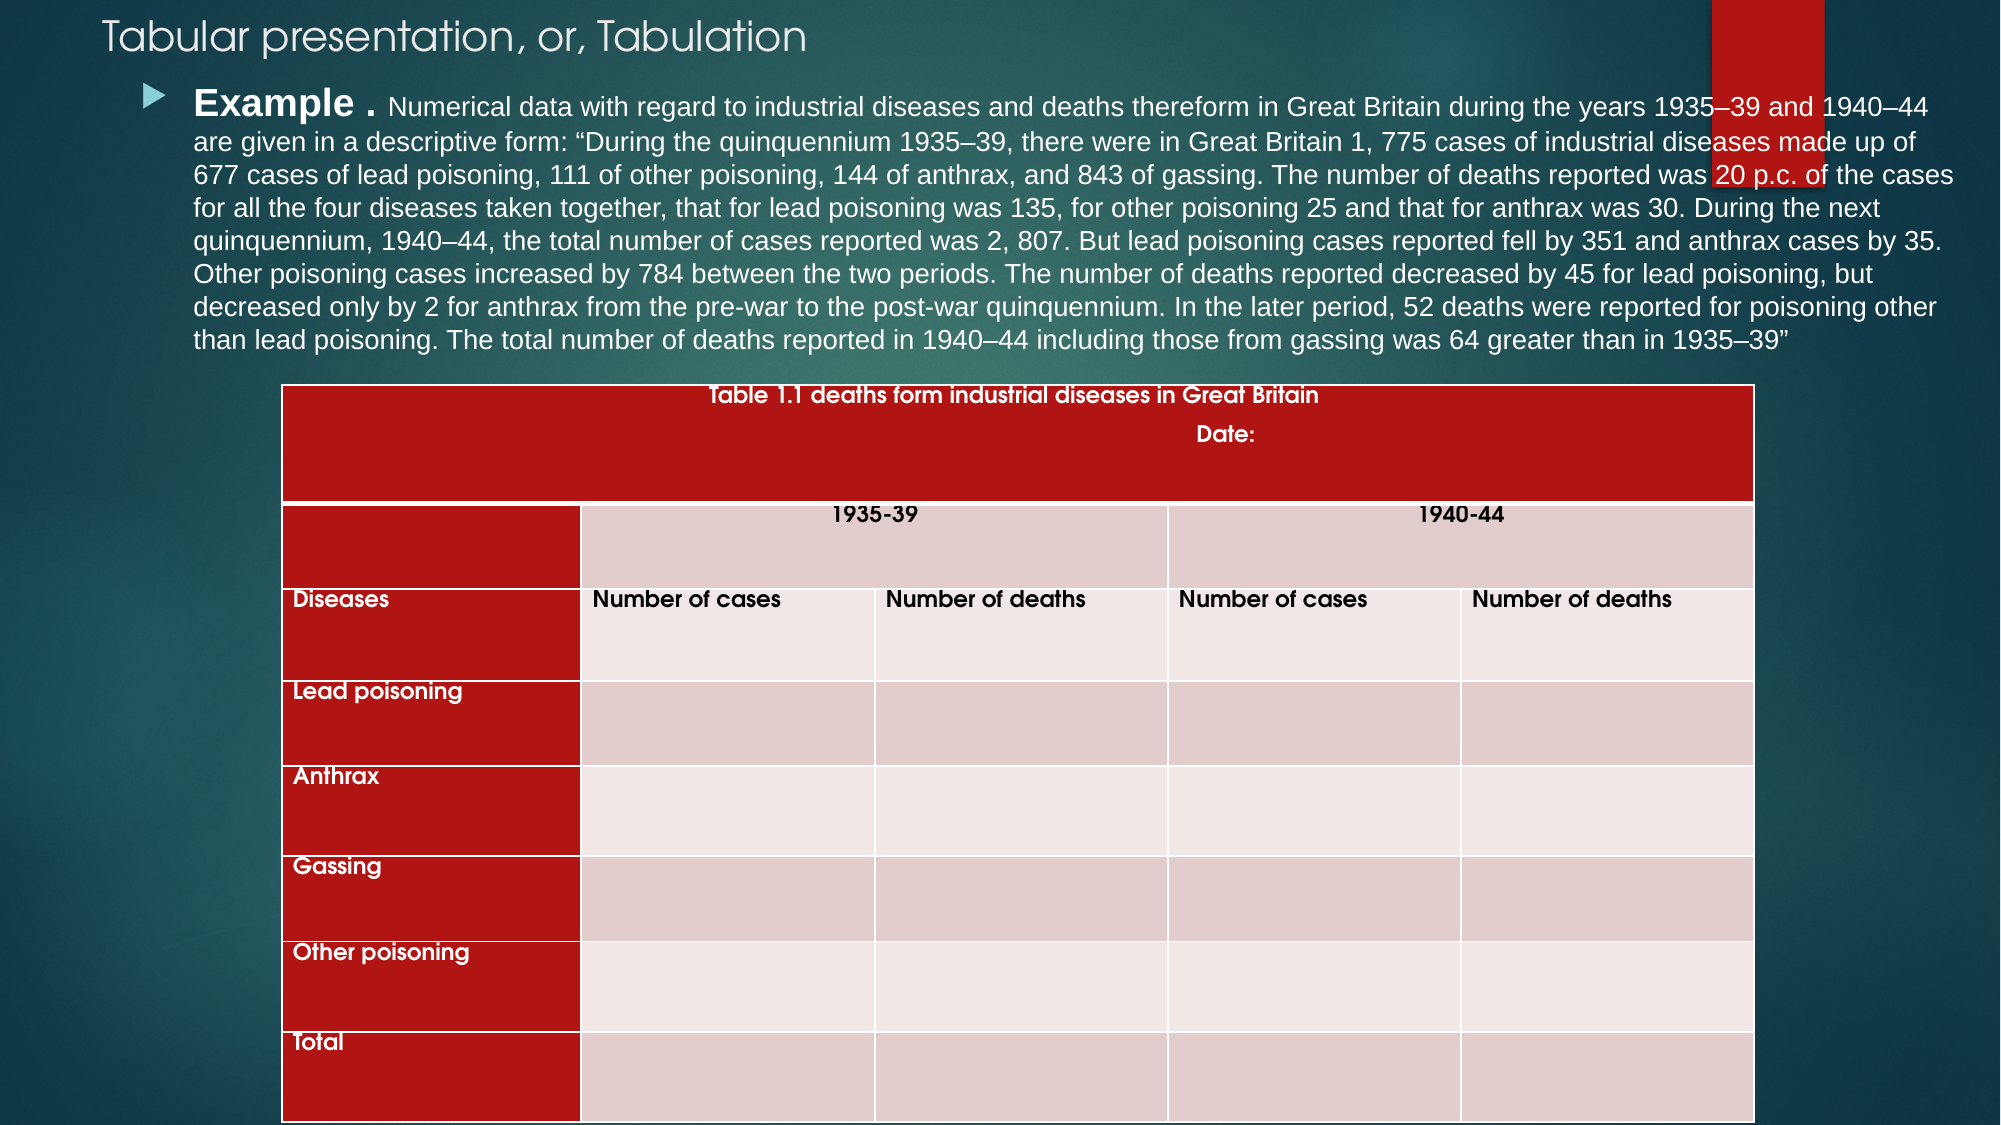

# Tabular presentation, or, Tabulation
Example . Numerical data with regard to industrial diseases and deaths thereform in Great Britain during the years 1935–39 and 1940–44 are given in a descriptive form: “During the quinquennium 1935–39, there were in Great Britain 1, 775 cases of industrial diseases made up of 677 cases of lead poisoning, 111 of other poisoning, 144 of anthrax, and 843 of gassing. The number of deaths reported was 20 p.c. of the cases for all the four diseases taken together, that for lead poisoning was 135, for other poisoning 25 and that for anthrax was 30. During the next quinquennium, 1940–44, the total number of cases reported was 2, 807. But lead poisoning cases reported fell by 351 and anthrax cases by 35. Other poisoning cases increased by 784 between the two periods. The number of deaths reported decreased by 45 for lead poisoning, but decreased only by 2 for anthrax from the pre-war to the post-war quinquennium. In the later period, 52 deaths were reported for poisoning other than lead poisoning. The total number of deaths reported in 1940–44 including those from gassing was 64 greater than in 1935–39”

| Table 1.1 deaths form industrial diseases in Great Britain Date: |  |  |  |  |
| --- | --- | --- | --- | --- |
|  | 1935-39 |  | 1940-44 |  |
| Diseases | Number of cases | Number of deaths | Number of cases | Number of deaths |
| Lead poisoning |  |  |  |  |
| Anthrax |  |  |  |  |
| Gassing |  |  |  |  |
| Other poisoning |  |  |  |  |
| Total |  |  |  |  |